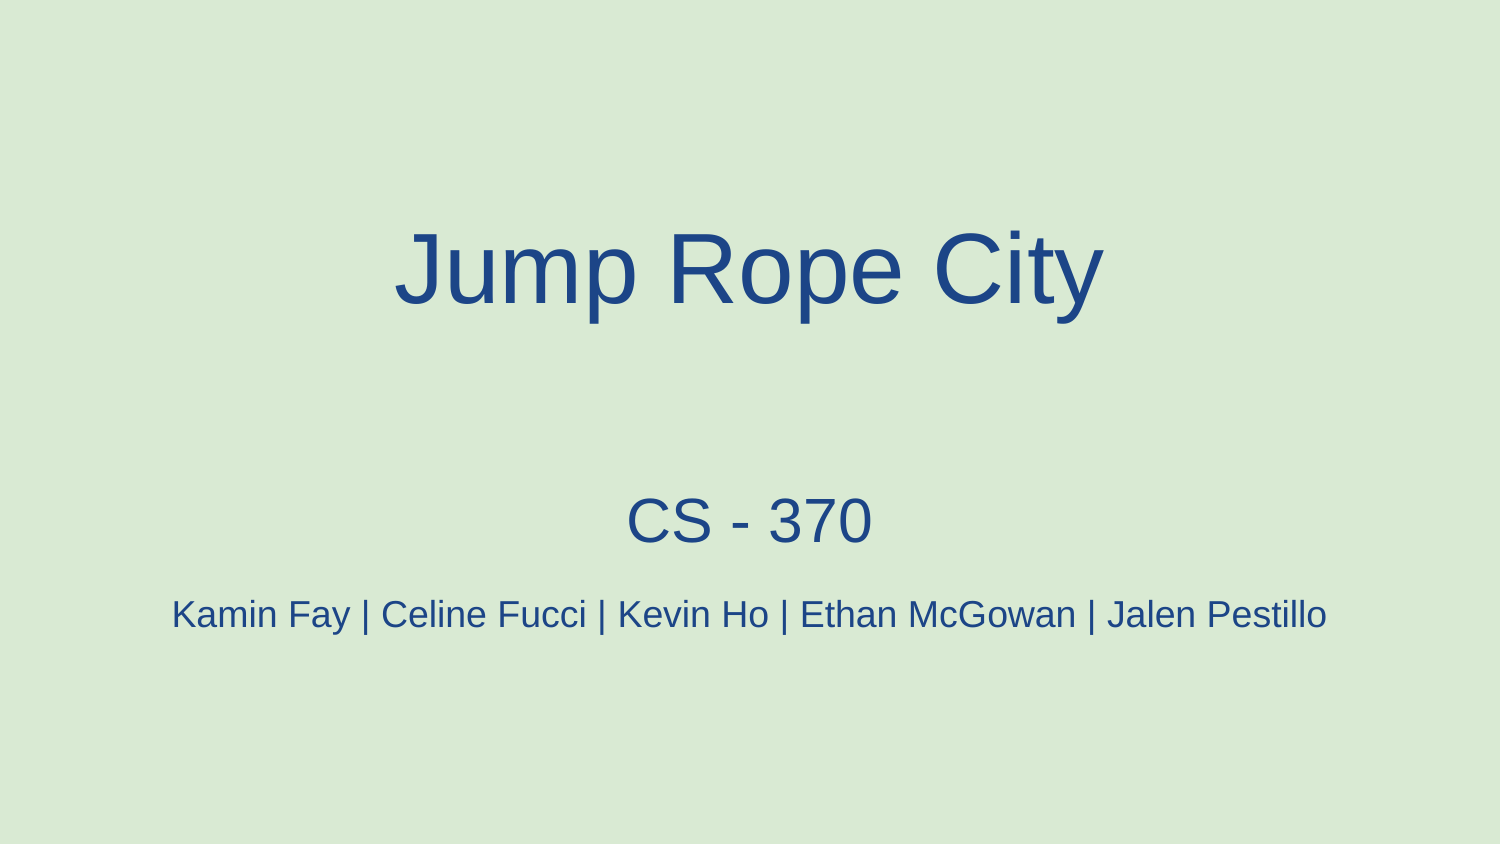

# Jump Rope City

CS - 370

Kamin Fay | Celine Fucci | Kevin Ho | Ethan McGowan | Jalen Pestillo